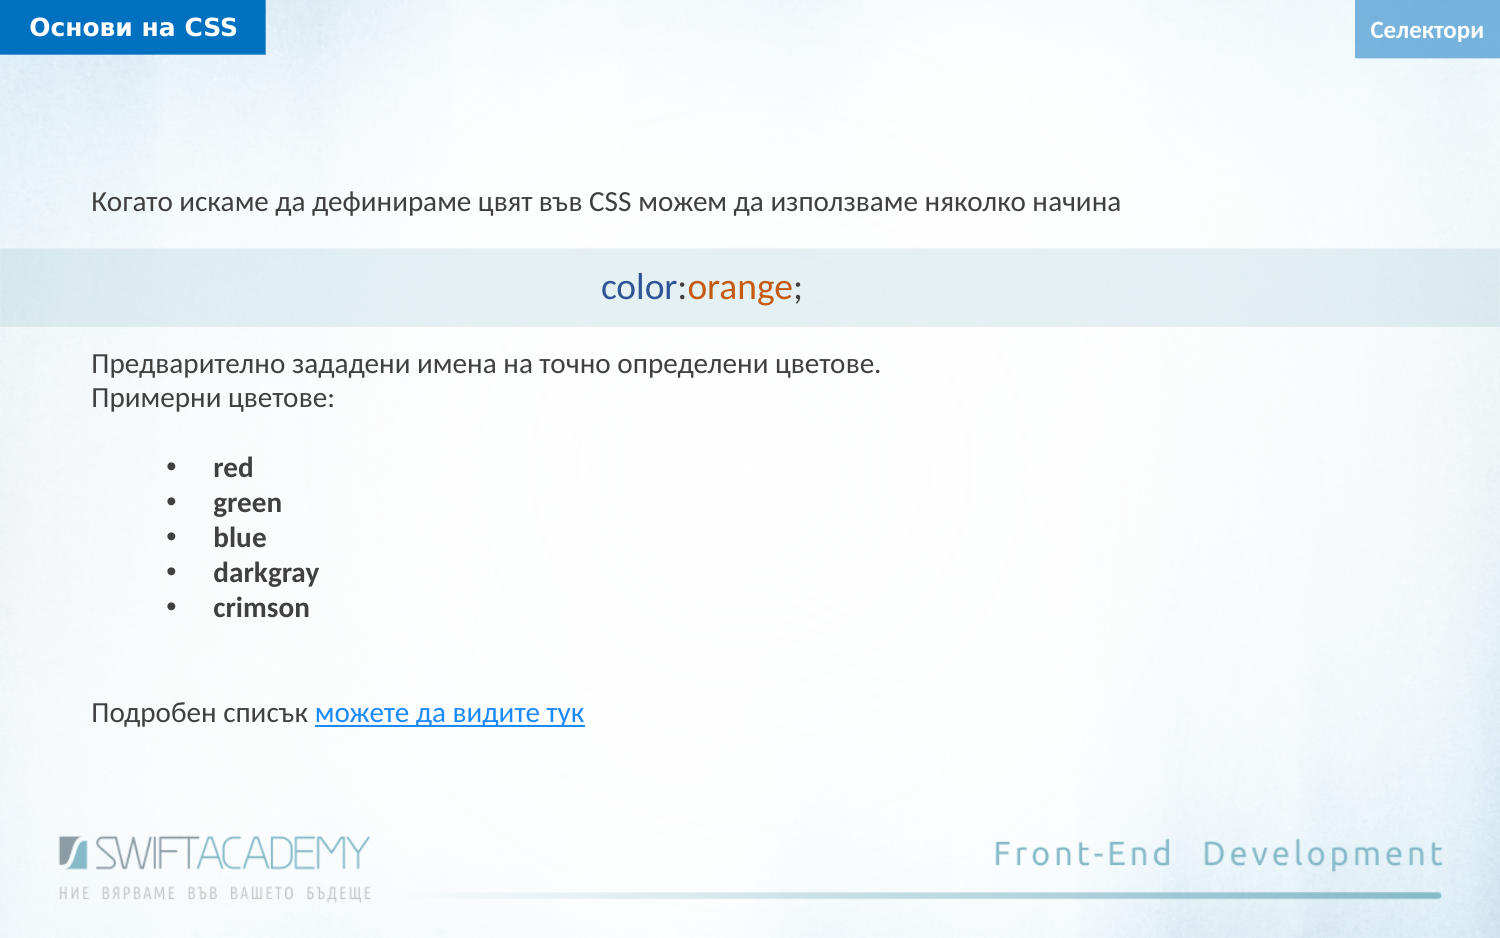

Основи на CSS
Селектори
Когато искаме да дефинираме цвят във CSS можем да използваме няколко начина

color:orange;
Предварително зададени имена на точно определени цветове.
Примерни цветове:

red
green
blue
darkgray
crimson

Подробен списък можете да видите тук